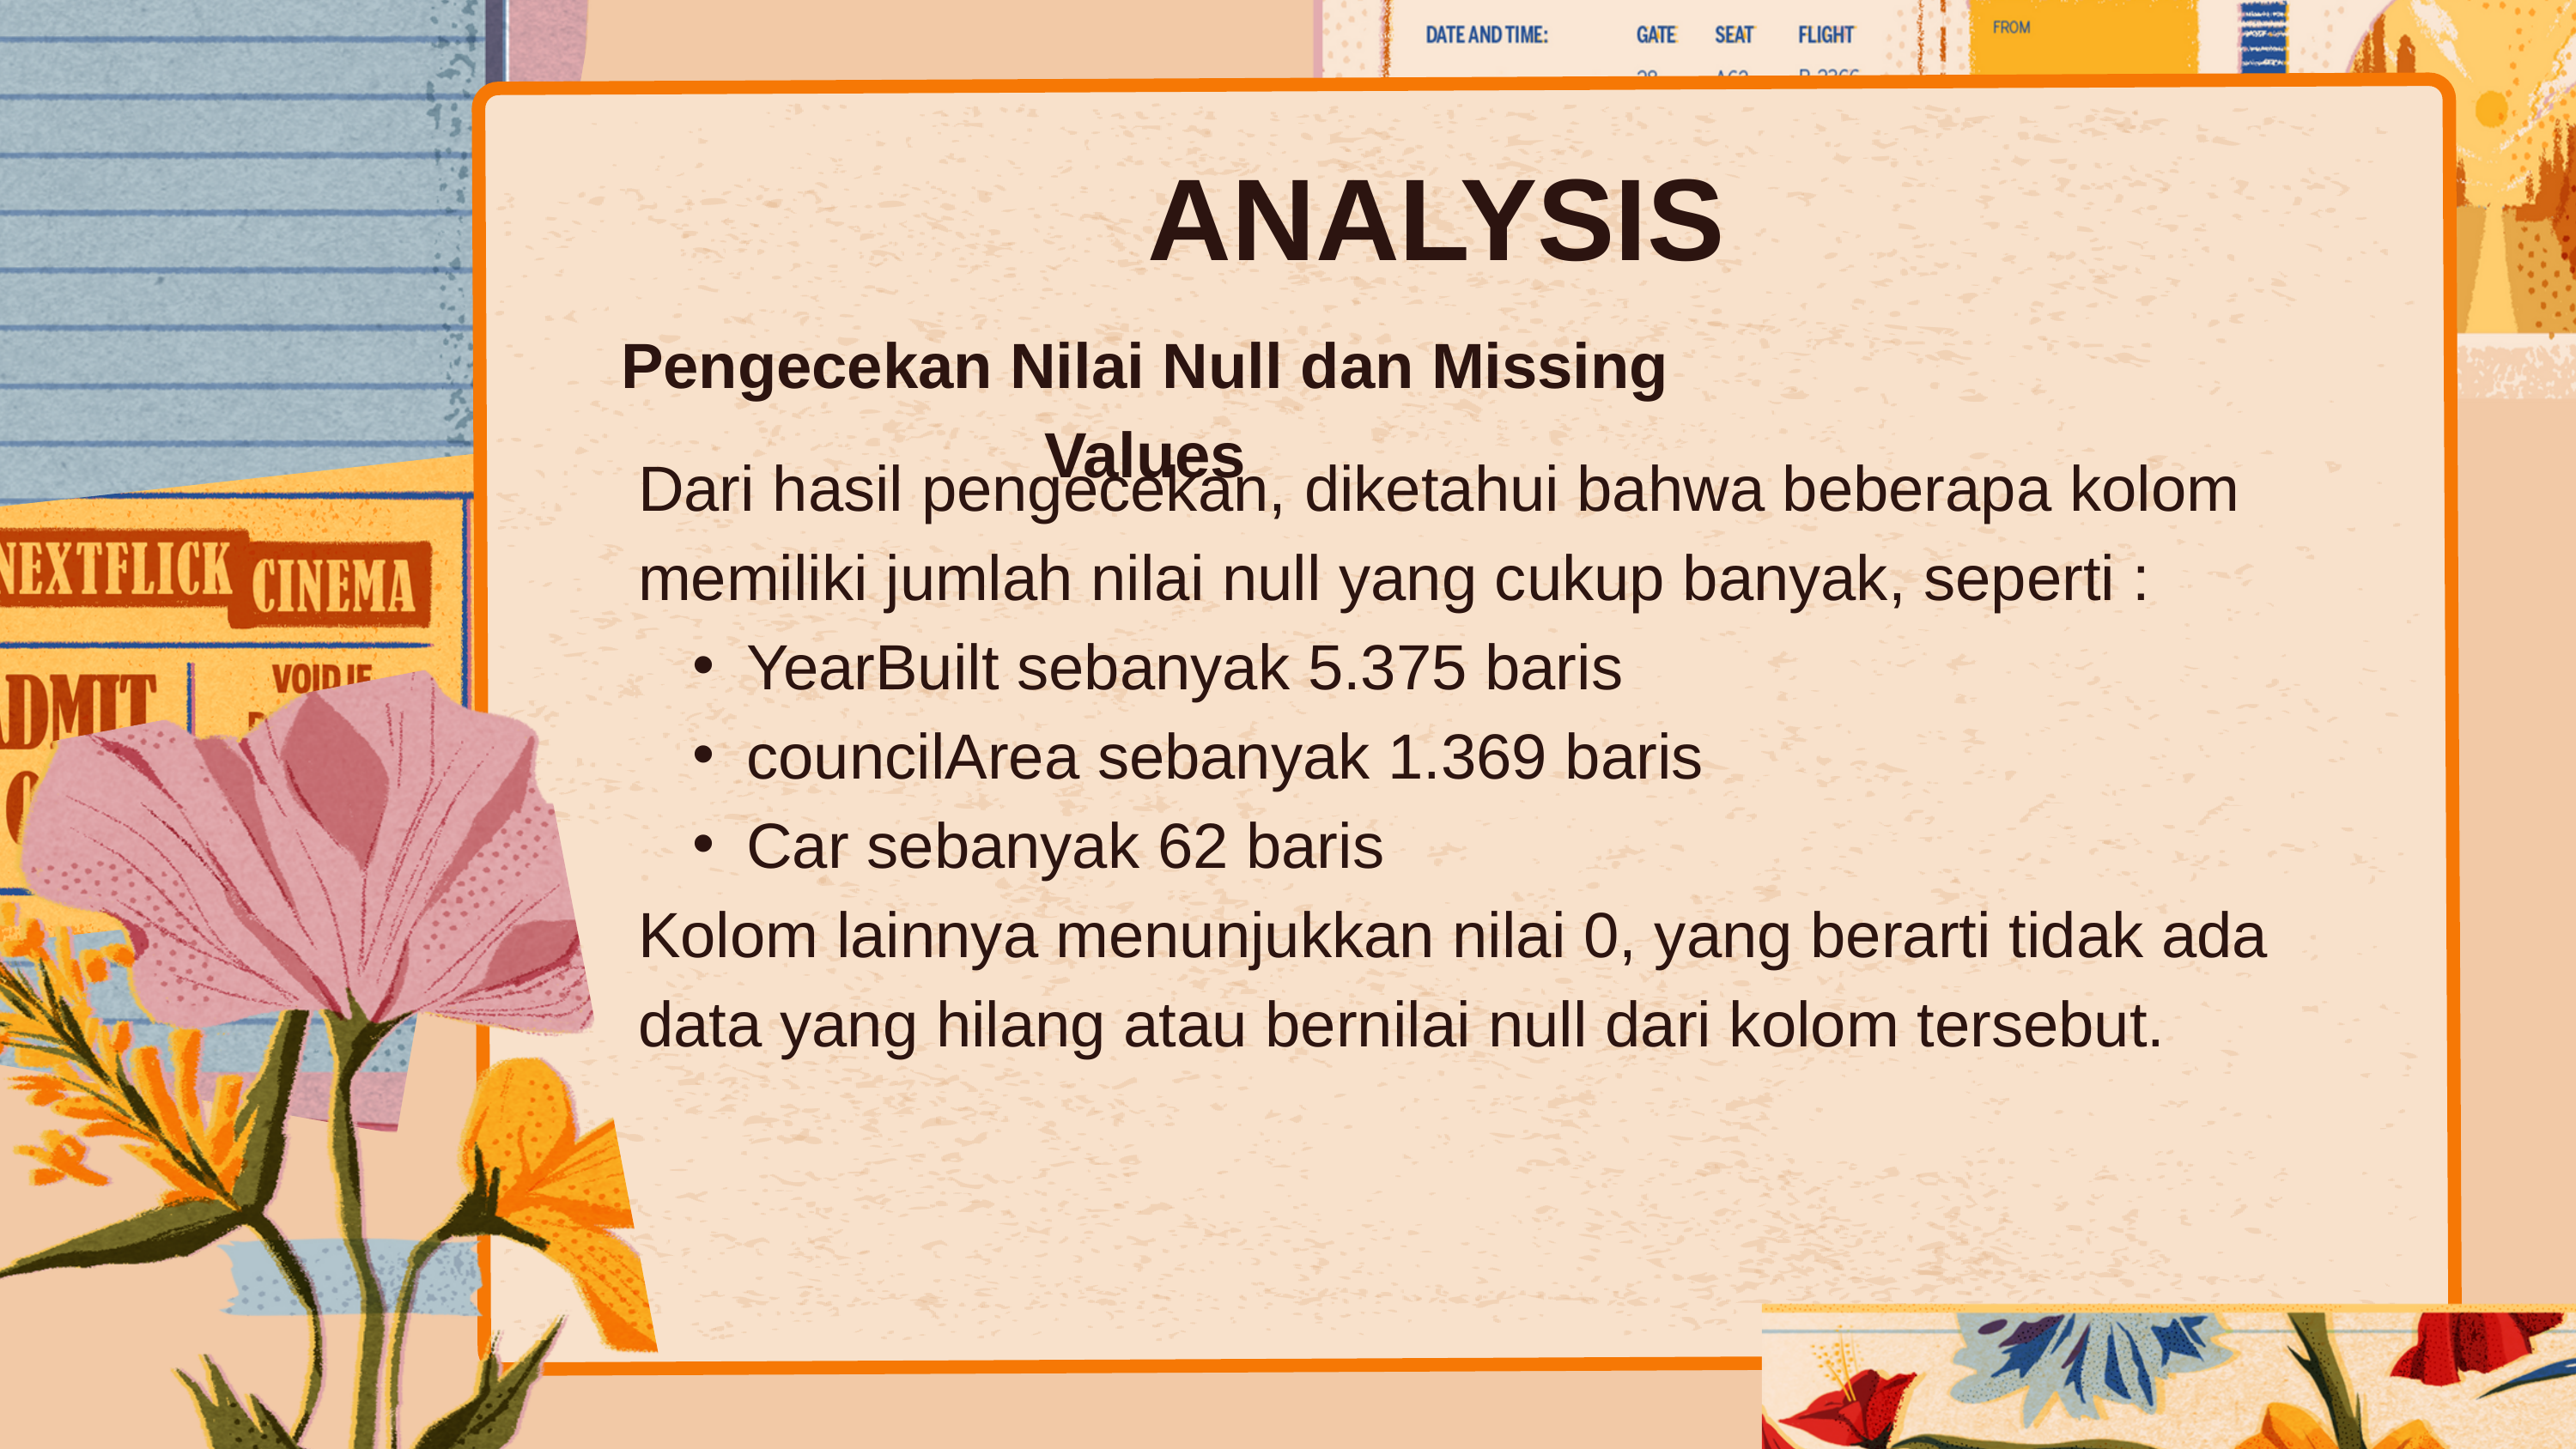

ANALYSIS
Pengecekan Nilai Null dan Missing Values
Dari hasil pengecekan, diketahui bahwa beberapa kolom memiliki jumlah nilai null yang cukup banyak, seperti :
YearBuilt sebanyak 5.375 baris
councilArea sebanyak 1.369 baris
Car sebanyak 62 baris
Kolom lainnya menunjukkan nilai 0, yang berarti tidak ada data yang hilang atau bernilai null dari kolom tersebut.